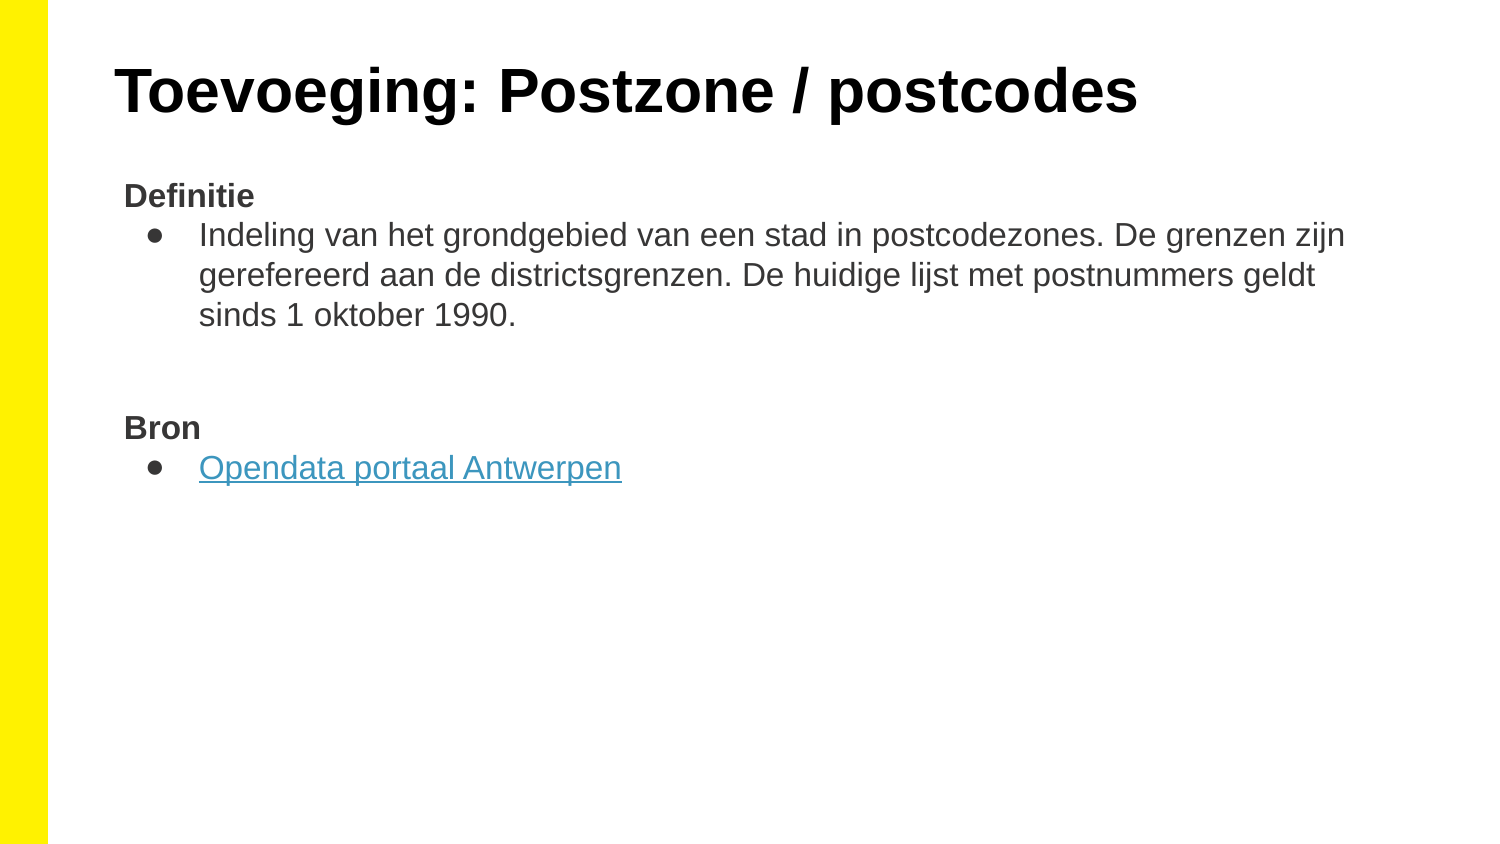

Toevoeging: Postzone / postcodes
Definitie
Indeling van het grondgebied van een stad in postcodezones. De grenzen zijn gerefereerd aan de districtsgrenzen. De huidige lijst met postnummers geldt sinds 1 oktober 1990.
Bron
Opendata portaal Antwerpen